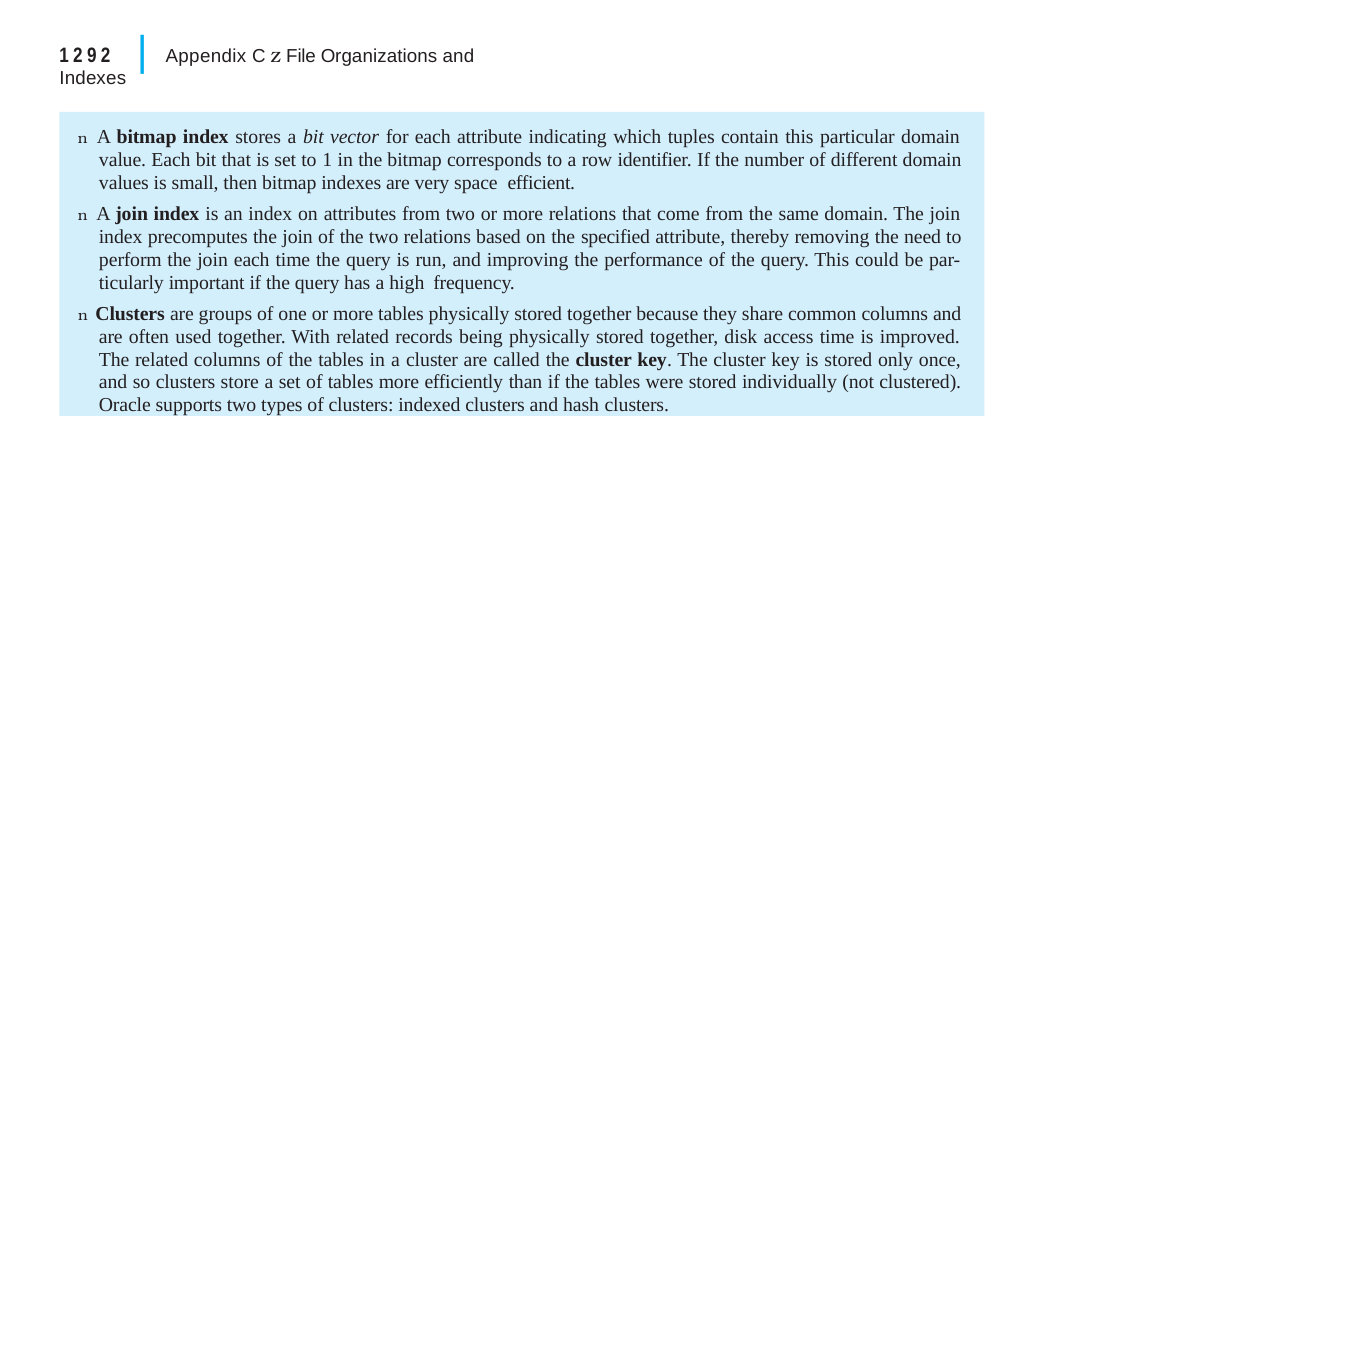

|
1292	Appendix C z File Organizations and Indexes
n A bitmap index stores a bit vector for each attribute indicating which tuples contain this particular domain  value. Each bit that is set to 1 in the bitmap corresponds to a row identifier. If the number of different domain  values is small, then bitmap indexes are very space efficient.
n A join index is an index on attributes from two or more relations that come from the same domain. The join  index precomputes the join of the two relations based on the specified attribute, thereby removing the need to  perform the join each time the query is run, and improving the performance of the query. This could be par-  ticularly important if the query has a high frequency.
n Clusters are groups of one or more tables physically stored together because they share common columns and  are often used together. With related records being physically stored together, disk access time is improved.  The related columns of the tables in a cluster are called the cluster key. The cluster key is stored only once,  and so clusters store a set of tables more efficiently than if the tables were stored individually (not clustered).  Oracle supports two types of clusters: indexed clusters and hash clusters.